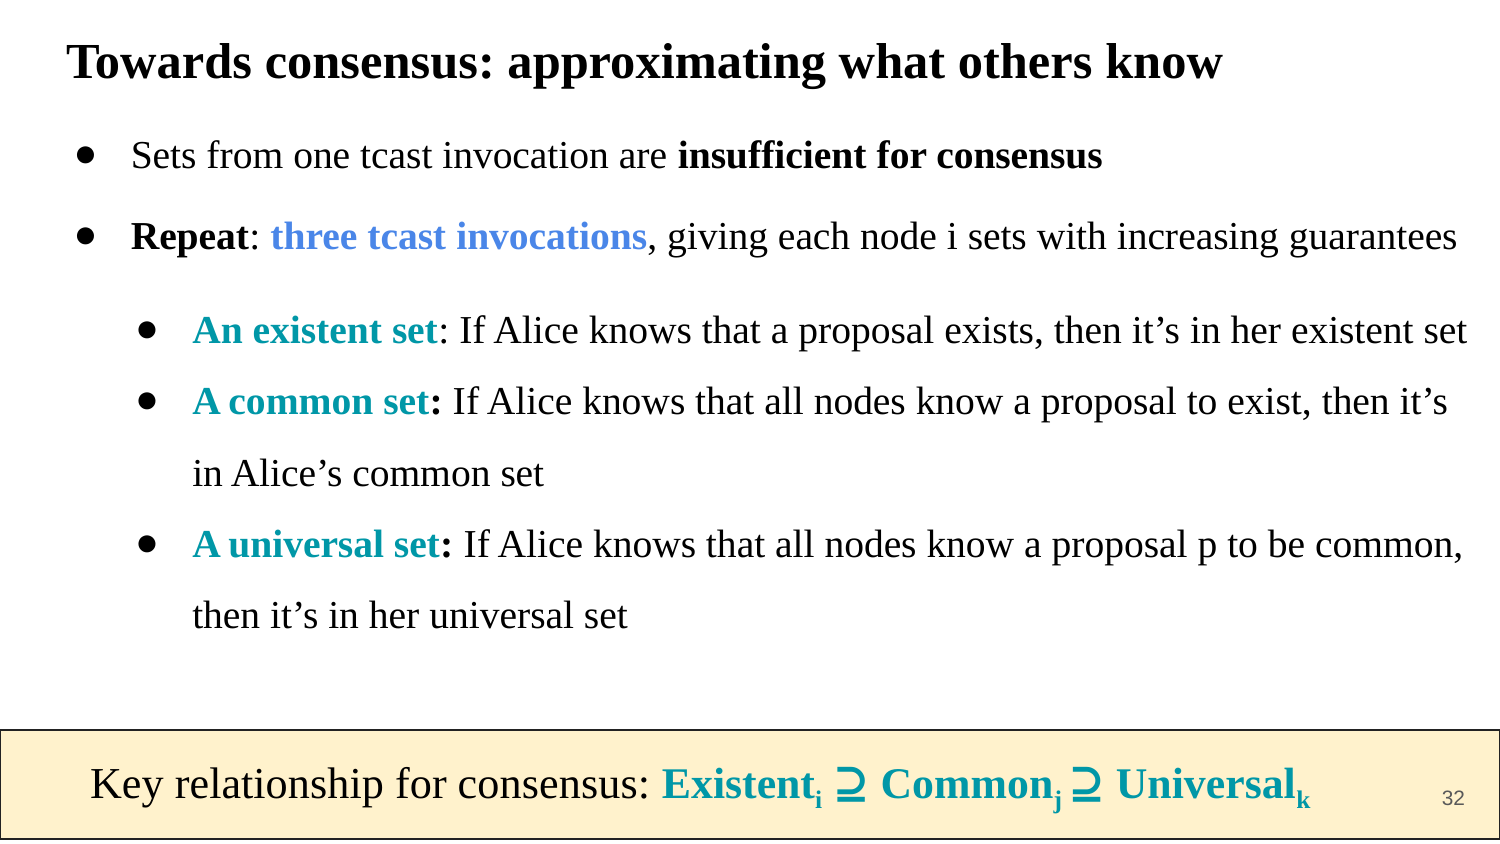

Towards consensus: approximating what others know
Sets from one tcast invocation are insufficient for consensus
# Repeat: three tcast invocations, giving each node i sets with increasing guarantees
An existent set: If Alice knows that a proposal exists, then it’s in her existent set
A common set: If Alice knows that all nodes know a proposal to exist, then it’s in Alice’s common set
A universal set: If Alice knows that all nodes know a proposal p to be common, then it’s in her universal set
Key relationship for consensus: Existenti ⊇ Commonj ⊇ Universalk
32